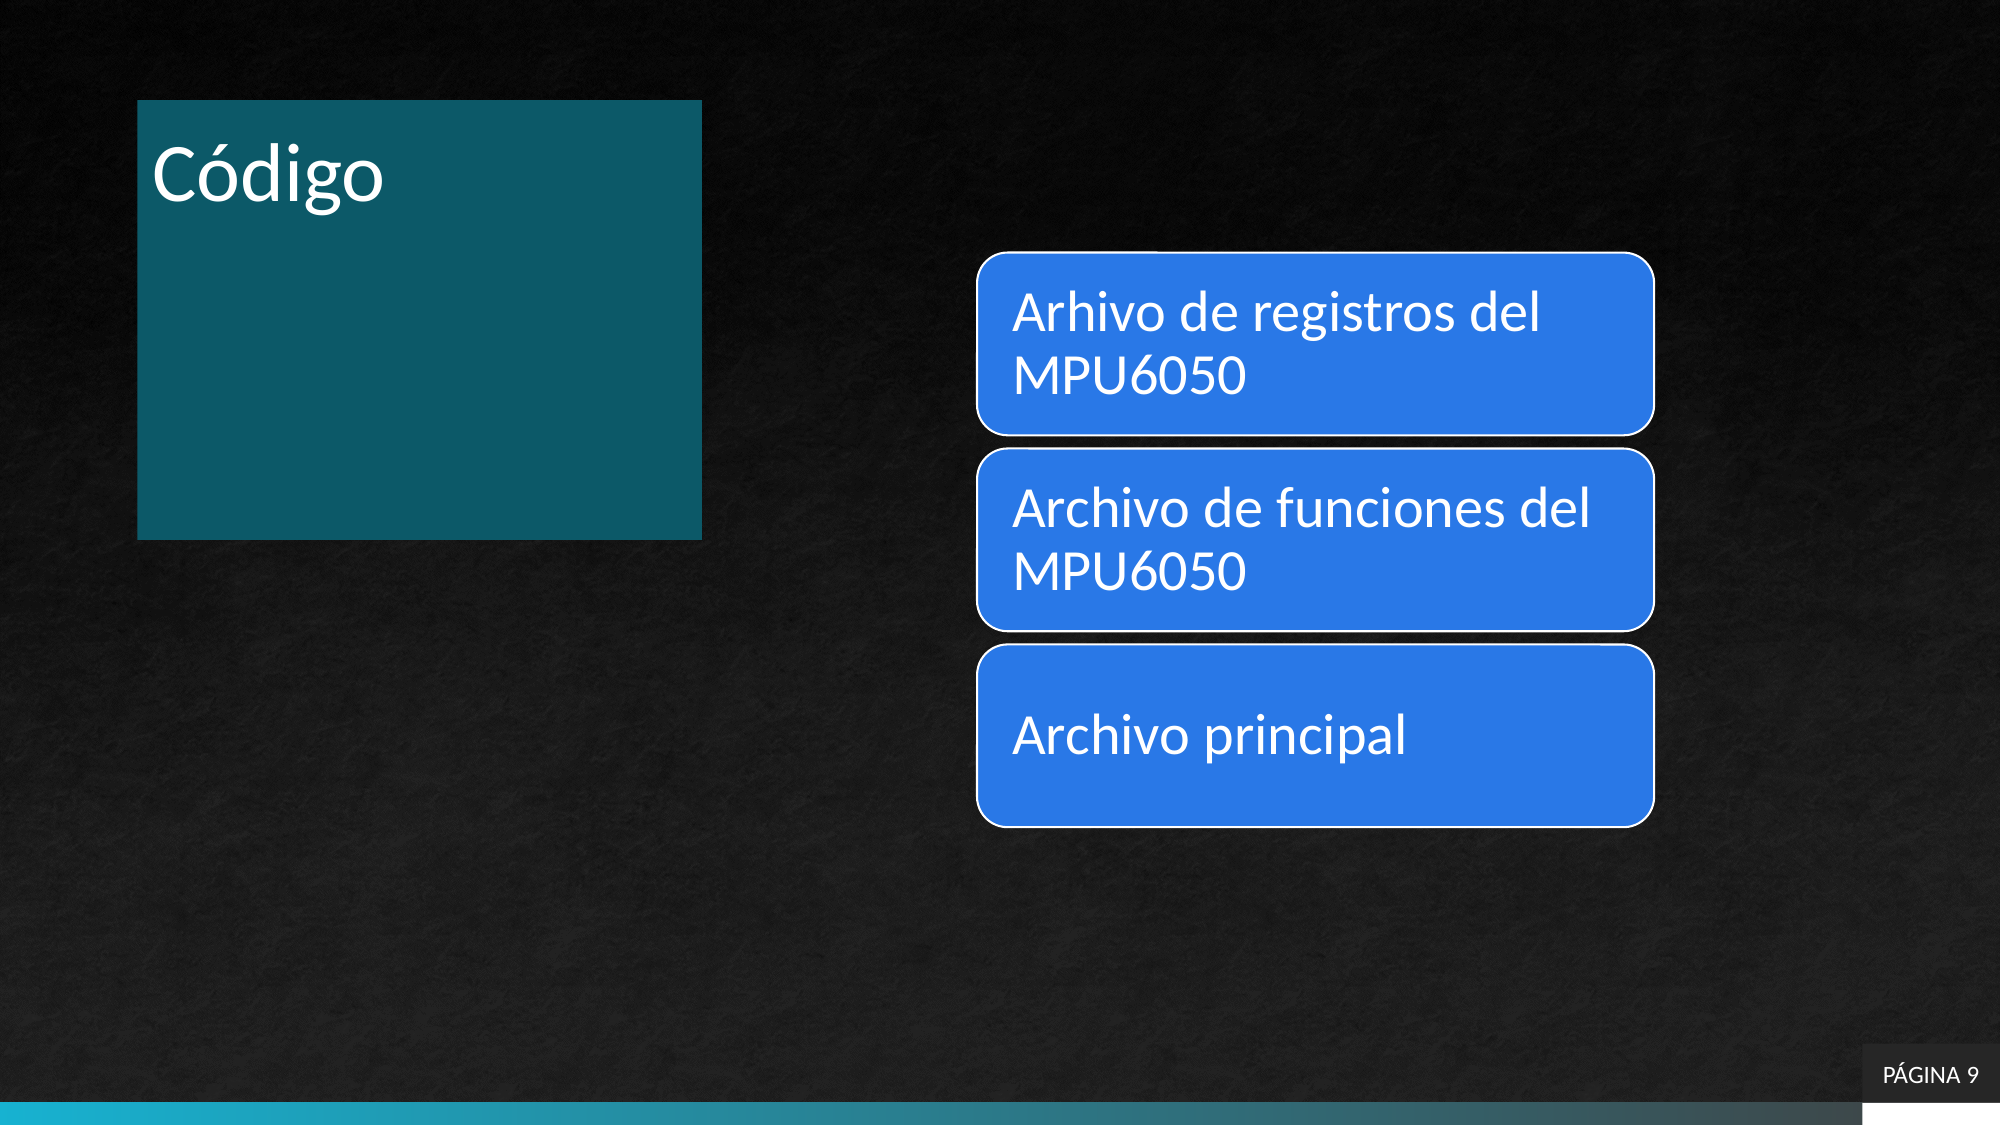

# Código
Arhivo de registros del MPU6050
Archivo de funciones del MPU6050
Archivo principal
PÁGINA 9